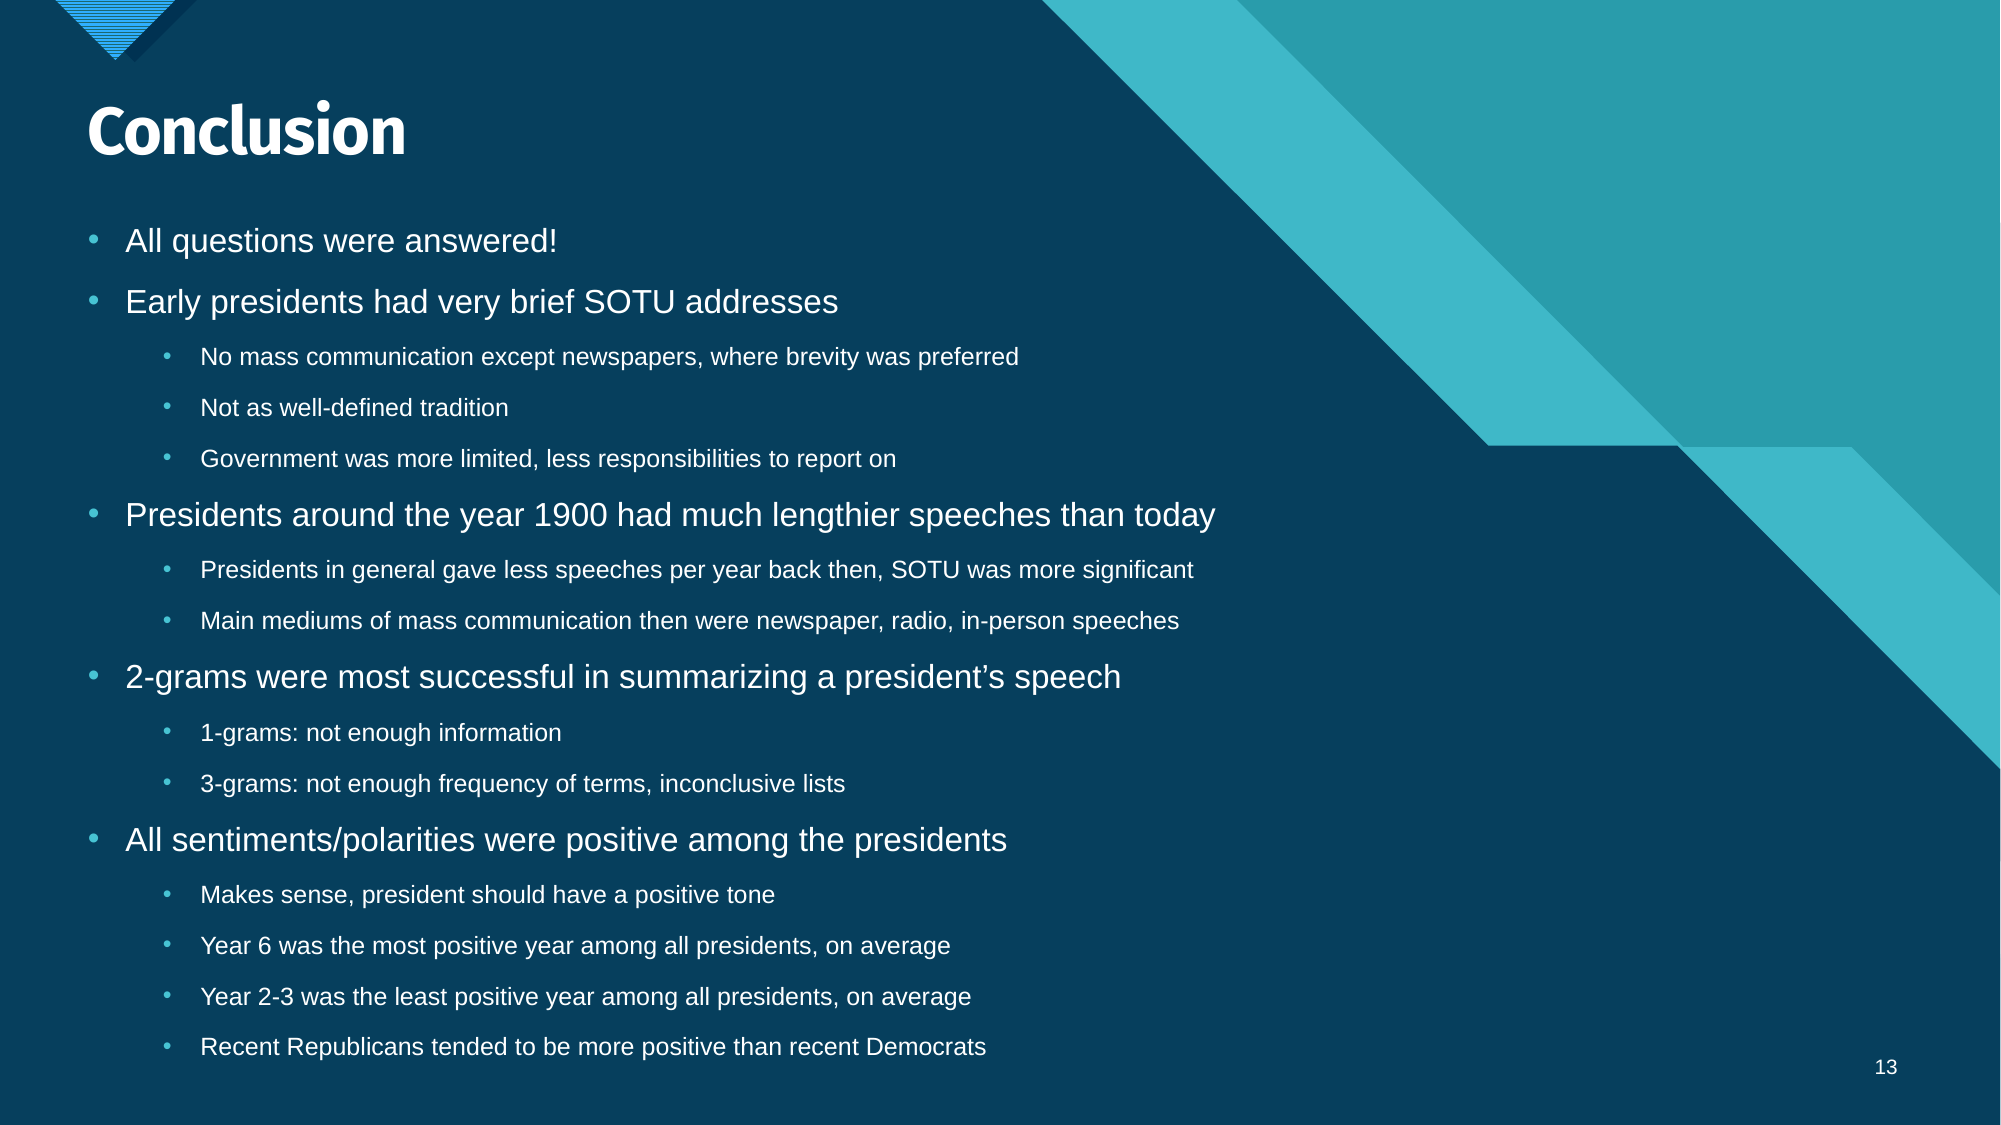

# Conclusion
All questions were answered!
Early presidents had very brief SOTU addresses
No mass communication except newspapers, where brevity was preferred
Not as well-defined tradition
Government was more limited, less responsibilities to report on
Presidents around the year 1900 had much lengthier speeches than today
Presidents in general gave less speeches per year back then, SOTU was more significant
Main mediums of mass communication then were newspaper, radio, in-person speeches
2-grams were most successful in summarizing a president’s speech
1-grams: not enough information
3-grams: not enough frequency of terms, inconclusive lists
All sentiments/polarities were positive among the presidents
Makes sense, president should have a positive tone
Year 6 was the most positive year among all presidents, on average
Year 2-3 was the least positive year among all presidents, on average
Recent Republicans tended to be more positive than recent Democrats

13